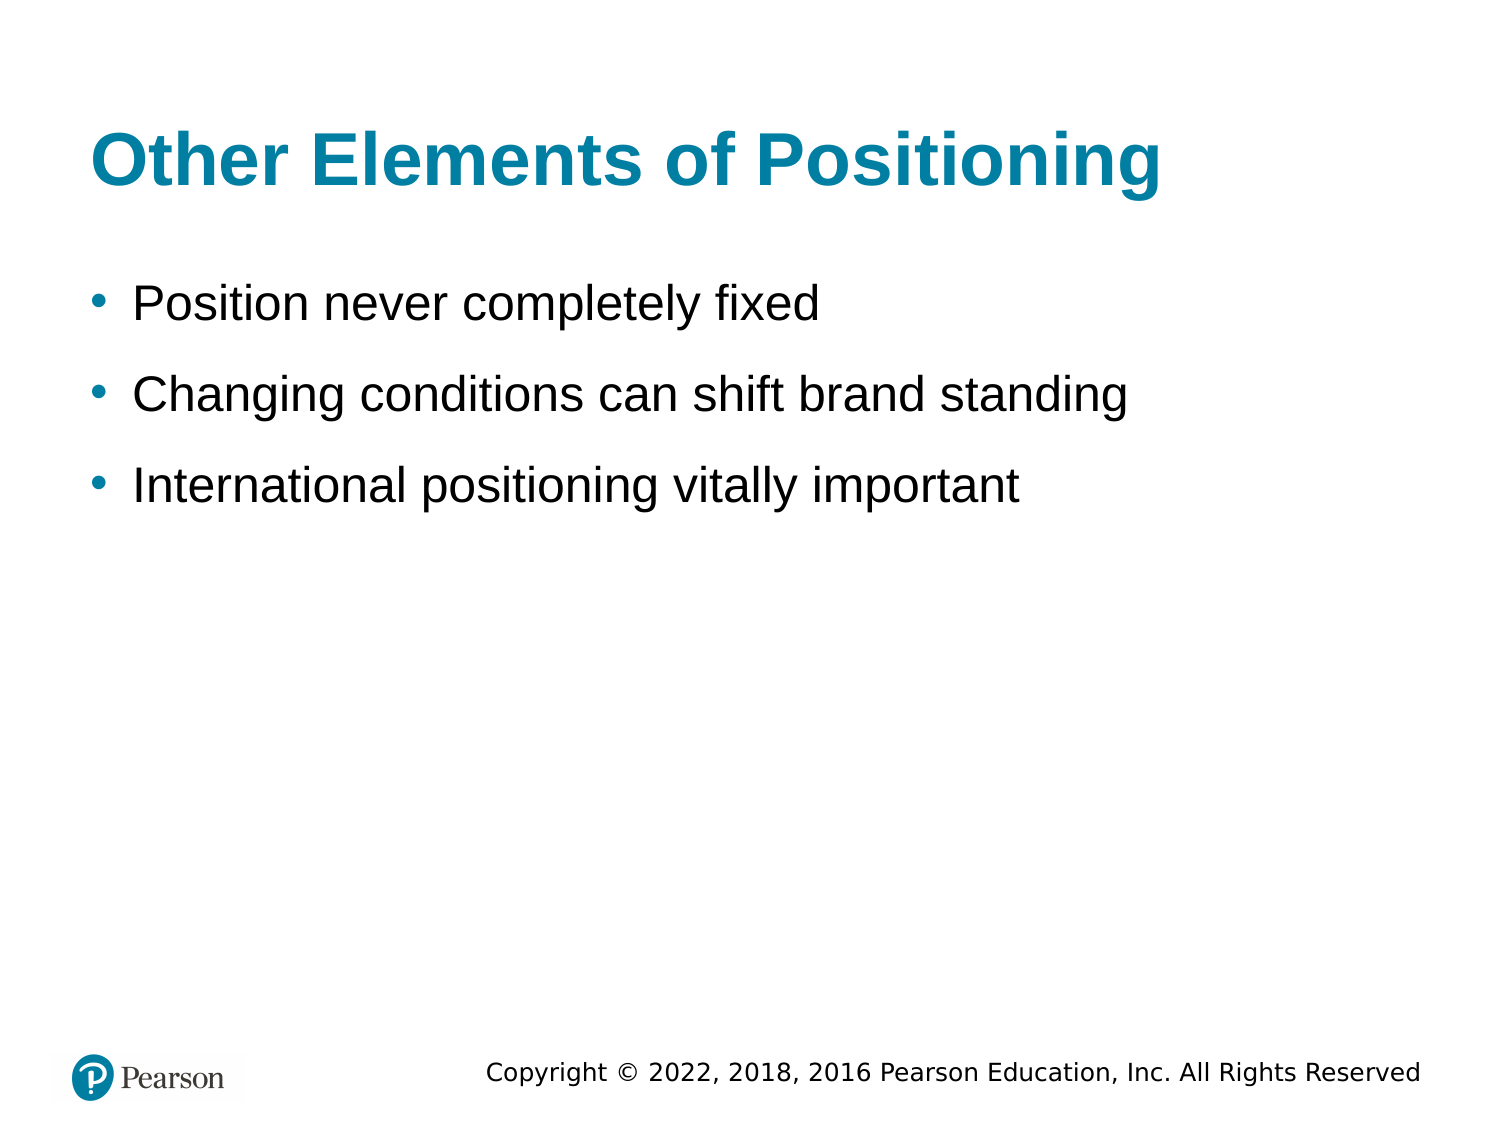

# Other Elements of Positioning
Position never completely fixed
Changing conditions can shift brand standing
International positioning vitally important